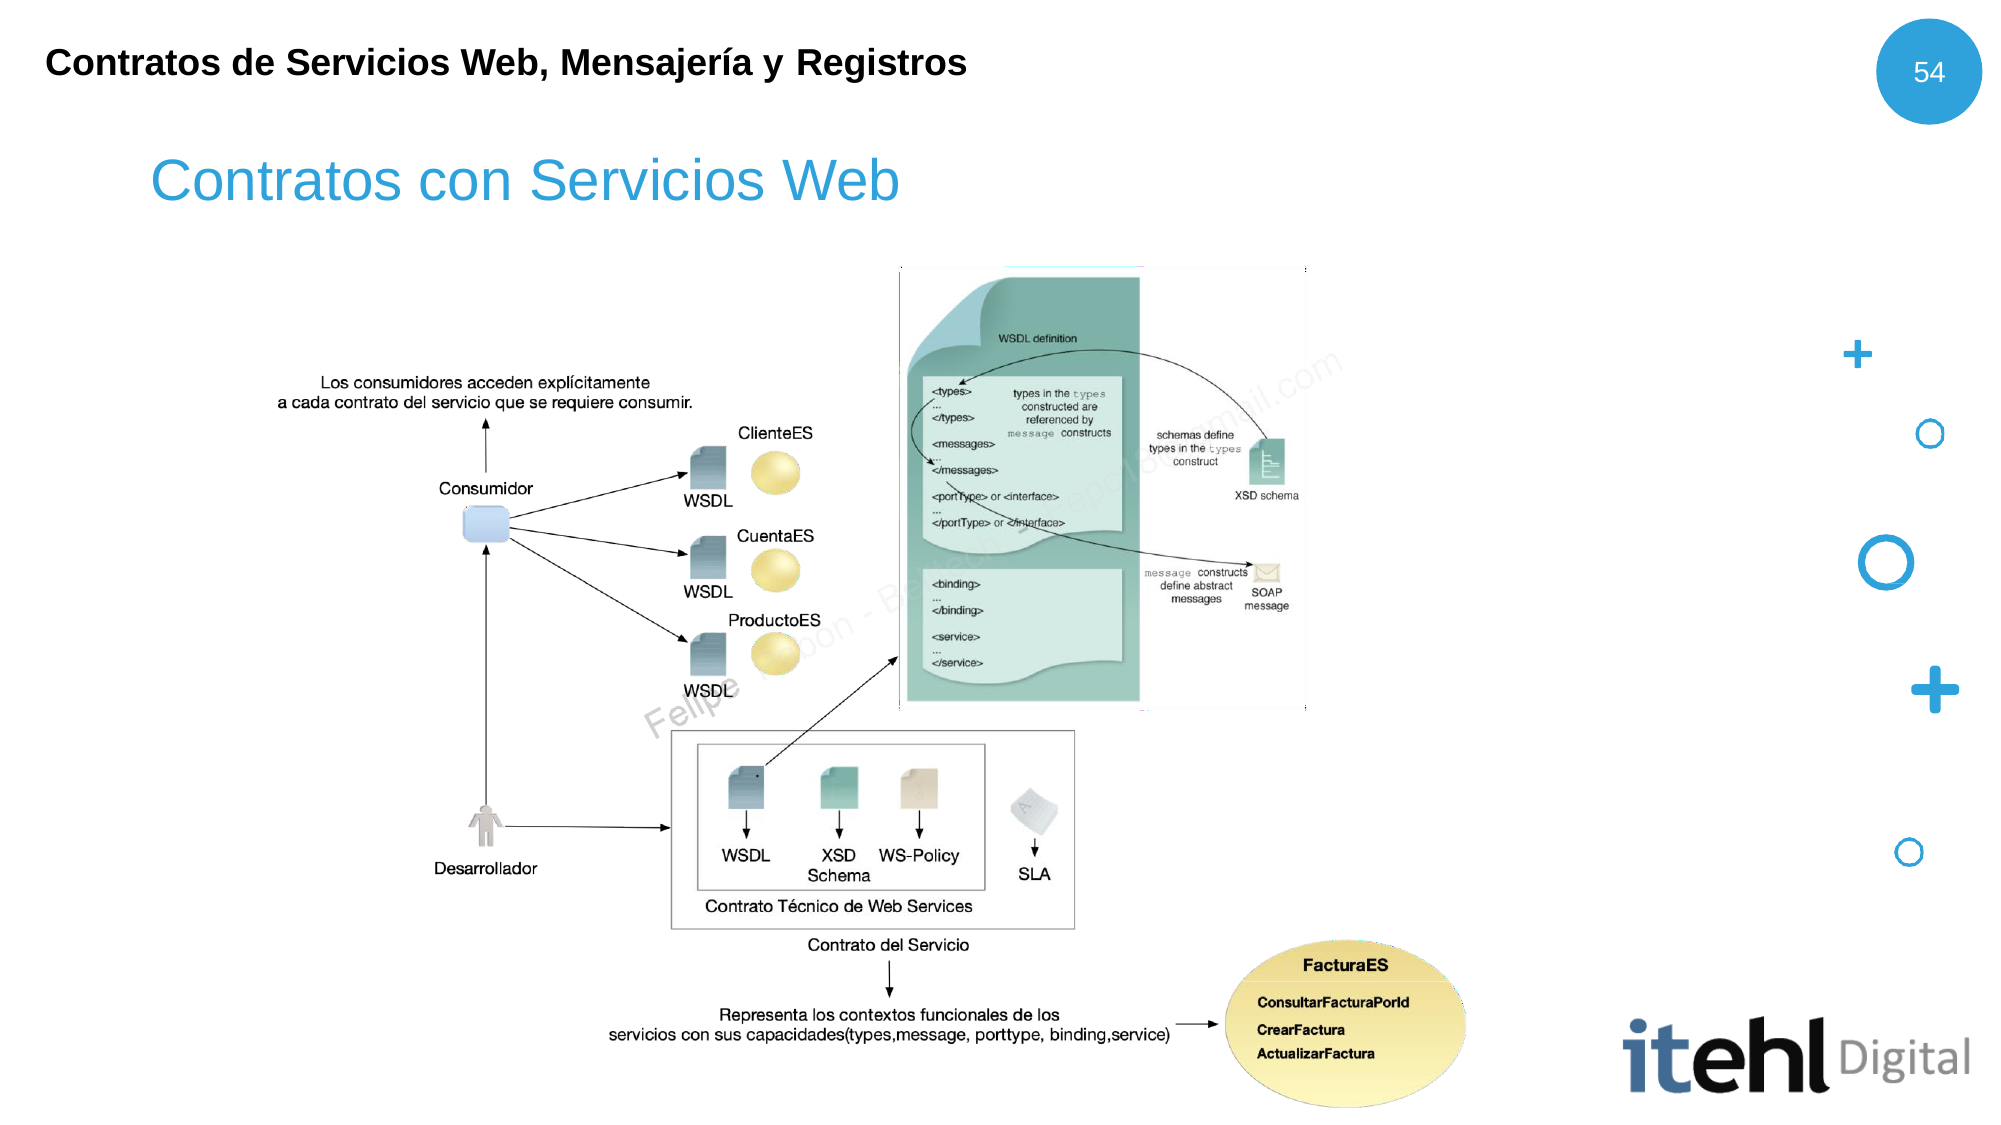

Contratos de Servicios Web, Mensajería y Registros
54
# Contratos con Servicios Web